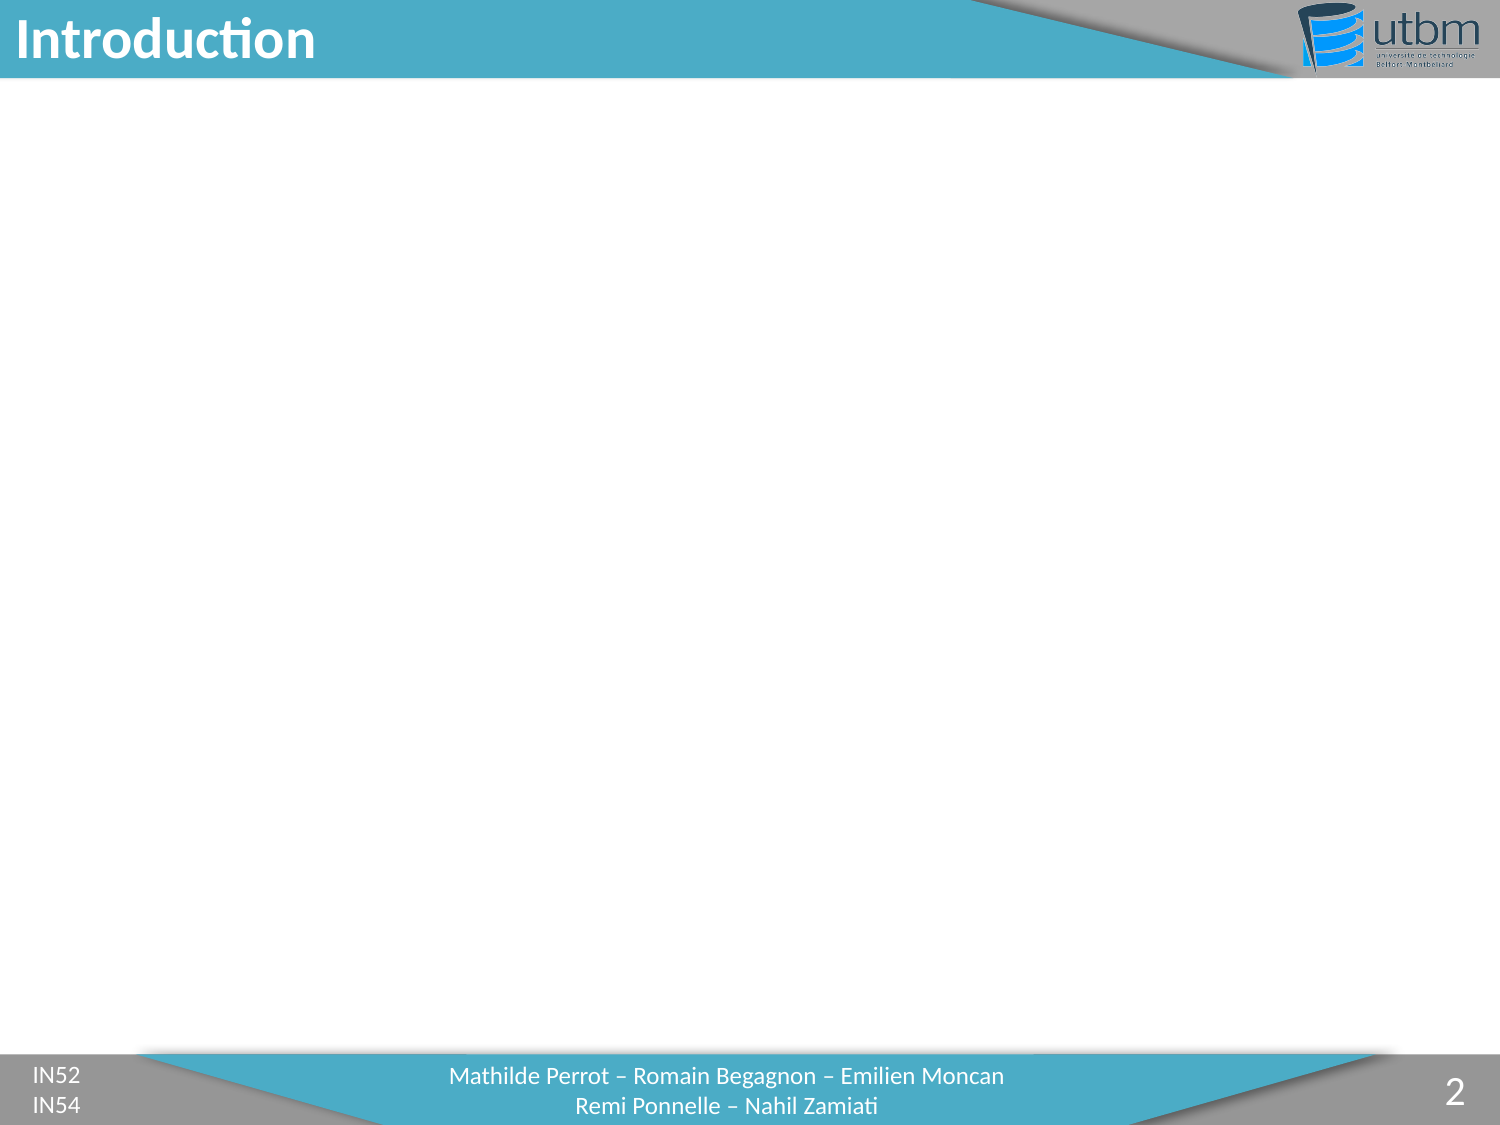

# Introduction

	2
Mathilde Perrot – Romain Begagnon – Emilien Moncan
Remi Ponnelle – Nahil Zamiati
IN52
IN54